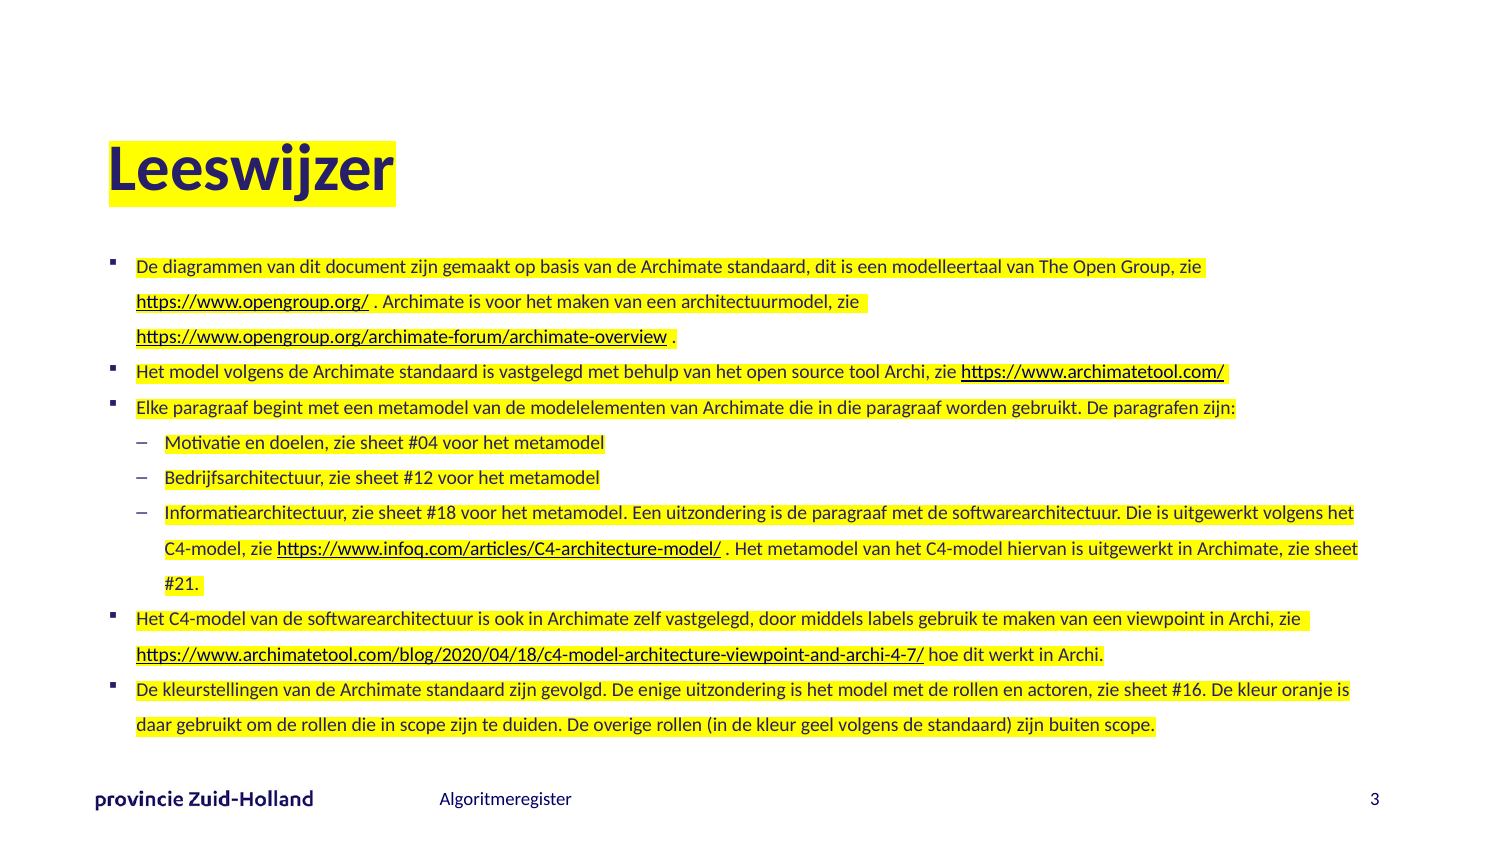

# Leeswijzer
De diagrammen van dit document zijn gemaakt op basis van de Archimate standaard, dit is een modelleertaal van The Open Group, zie https://www.opengroup.org/ . Archimate is voor het maken van een architectuurmodel, zie  https://www.opengroup.org/archimate-forum/archimate-overview .
Het model volgens de Archimate standaard is vastgelegd met behulp van het open source tool Archi, zie https://www.archimatetool.com/
Elke paragraaf begint met een metamodel van de modelelementen van Archimate die in die paragraaf worden gebruikt. De paragrafen zijn:
Motivatie en doelen, zie sheet #04 voor het metamodel
Bedrijfsarchitectuur, zie sheet #12 voor het metamodel
Informatiearchitectuur, zie sheet #18 voor het metamodel. Een uitzondering is de paragraaf met de softwarearchitectuur. Die is uitgewerkt volgens het C4-model, zie https://www.infoq.com/articles/C4-architecture-model/ . Het metamodel van het C4-model hiervan is uitgewerkt in Archimate, zie sheet #21.
Het C4-model van de softwarearchitectuur is ook in Archimate zelf vastgelegd, door middels labels gebruik te maken van een viewpoint in Archi, zie  https://www.archimatetool.com/blog/2020/04/18/c4-model-architecture-viewpoint-and-archi-4-7/ hoe dit werkt in Archi.
De kleurstellingen van de Archimate standaard zijn gevolgd. De enige uitzondering is het model met de rollen en actoren, zie sheet #16. De kleur oranje is daar gebruikt om de rollen die in scope zijn te duiden. De overige rollen (in de kleur geel volgens de standaard) zijn buiten scope.
3
Algoritmeregister